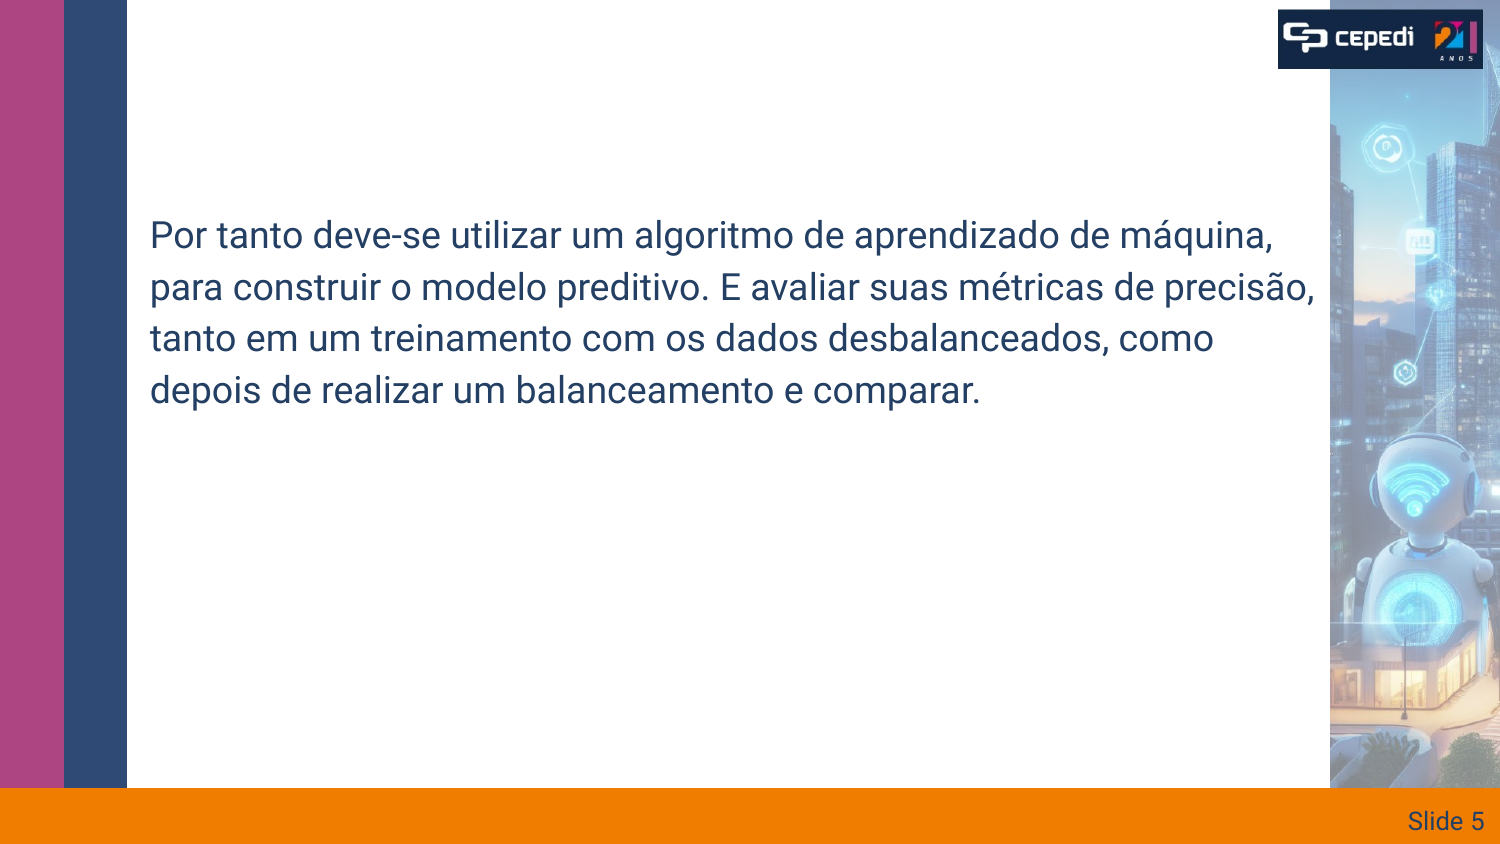

#
Por tanto deve-se utilizar um algoritmo de aprendizado de máquina, para construir o modelo preditivo. E avaliar suas métricas de precisão, tanto em um treinamento com os dados desbalanceados, como depois de realizar um balanceamento e comparar.

Slide 5